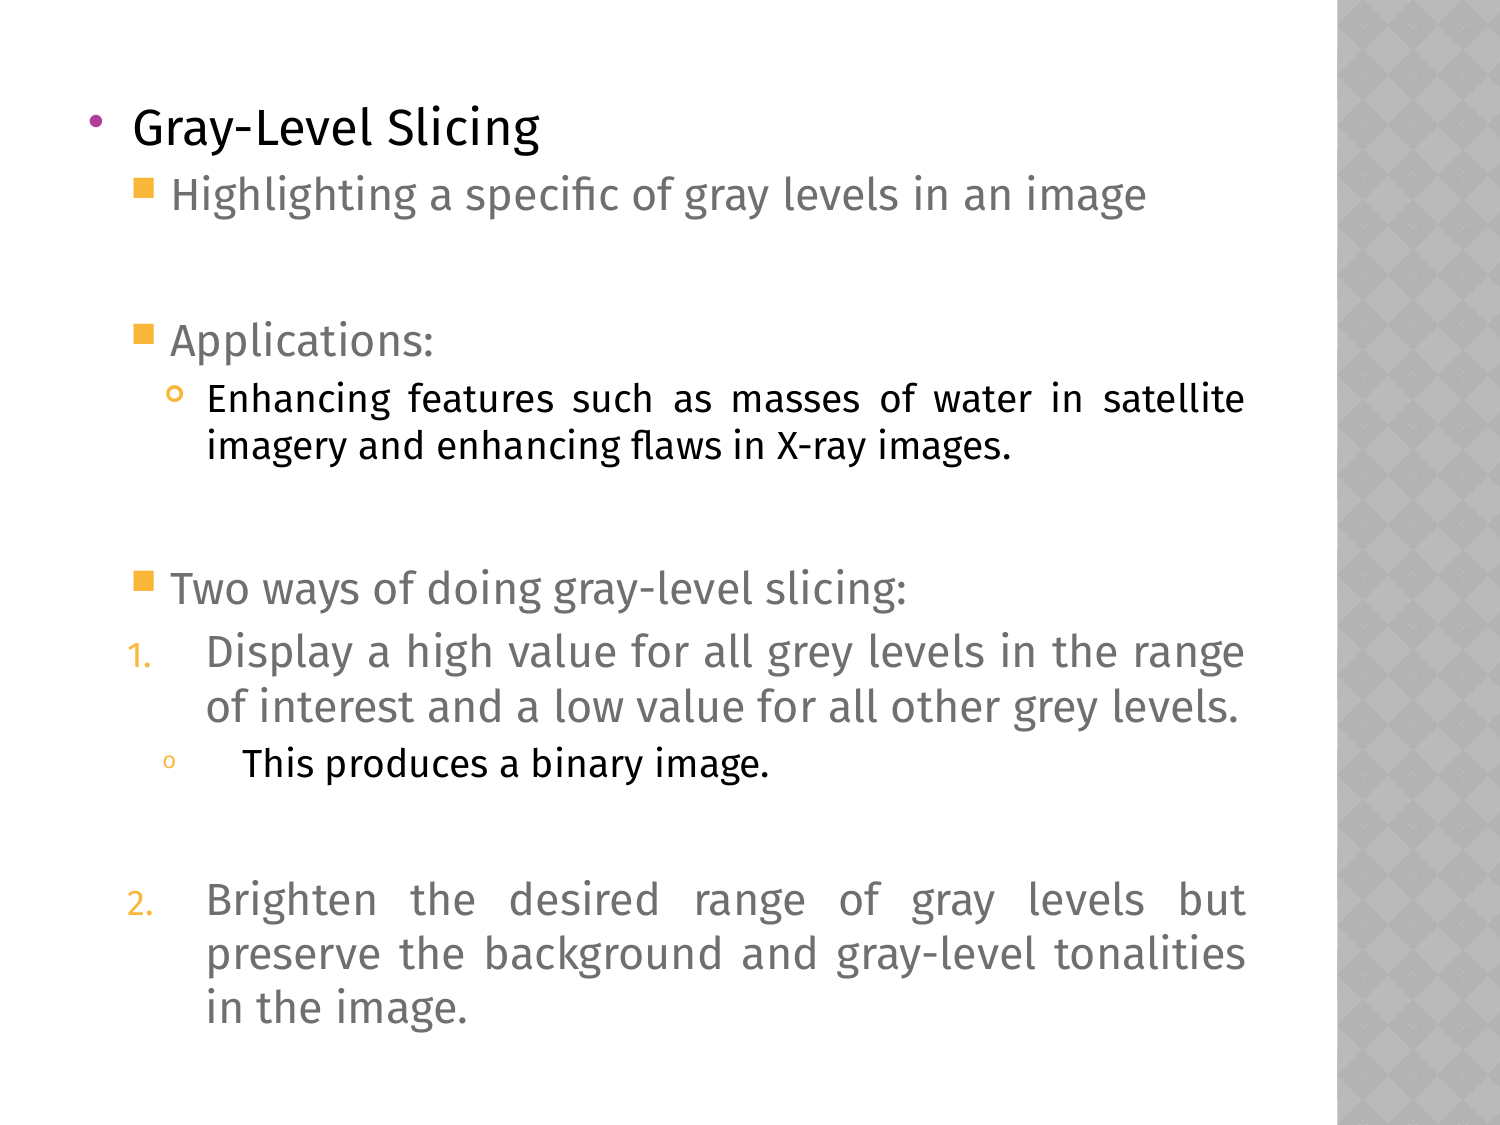

Gray-Level Slicing
Highlighting a specific of gray levels in an image

Applications:
Enhancing features such as masses of water in satellite imagery and enhancing flaws in X-ray images.

Two ways of doing gray-level slicing:
Display a high value for all grey levels in the range of interest and a low value for all other grey levels.
This produces a binary image.

Brighten the desired range of gray levels but preserve the background and gray-level tonalities in the image.